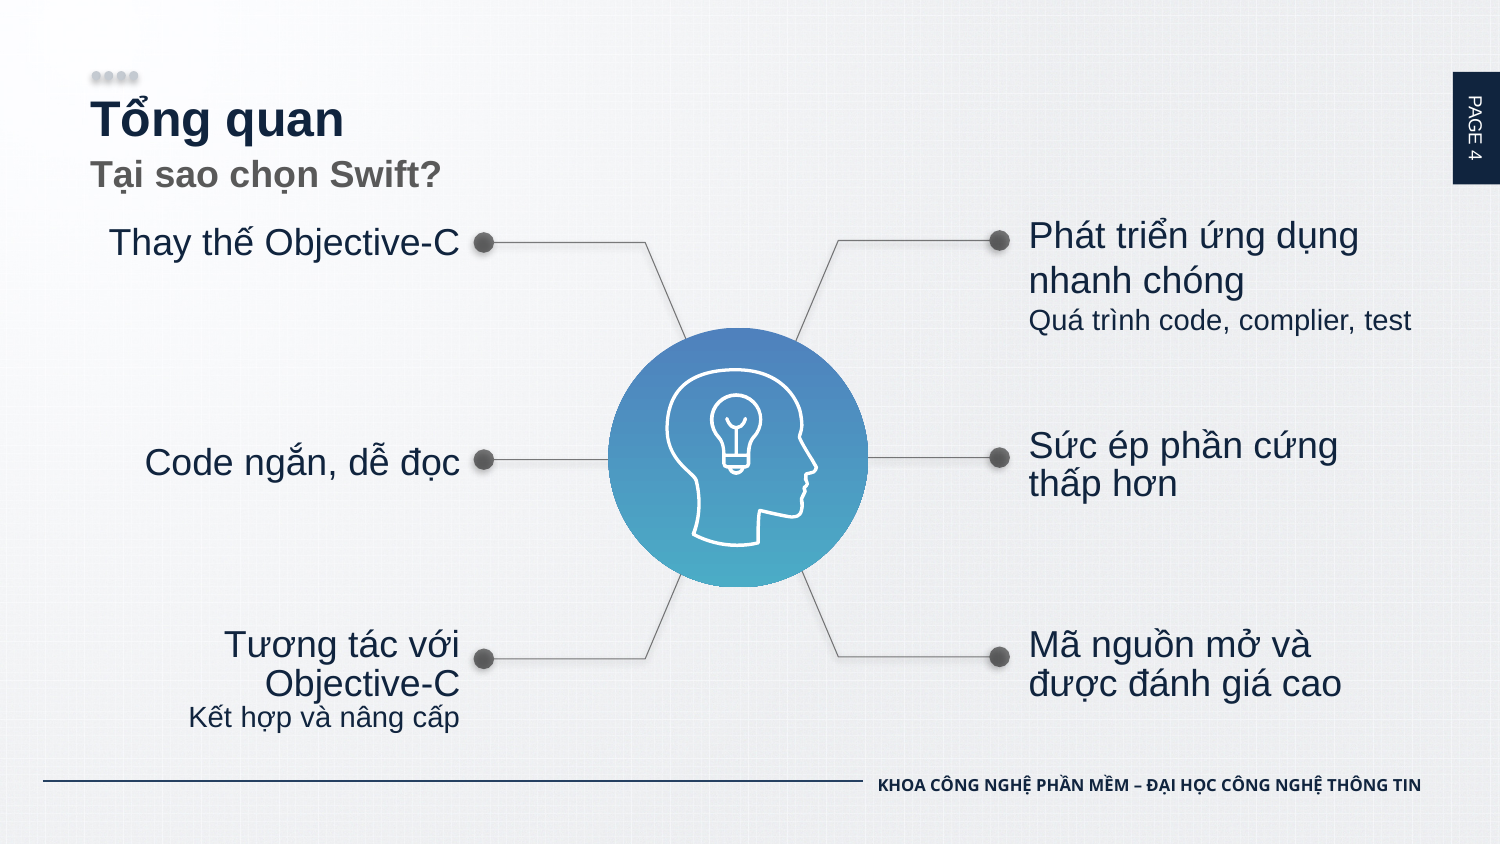

# Tổng quan
Tại sao chọn Swift?
Phát triển ứng dụng nhanh chóng
Quá trình code, complier, test
Thay thế Objective-C

Sức ép phần cứng thấp hơn
Code ngắn, dễ đọc

Tương tác với Objective-C
Kết hợp và nâng cấp
Mã nguồn mở và được đánh giá cao